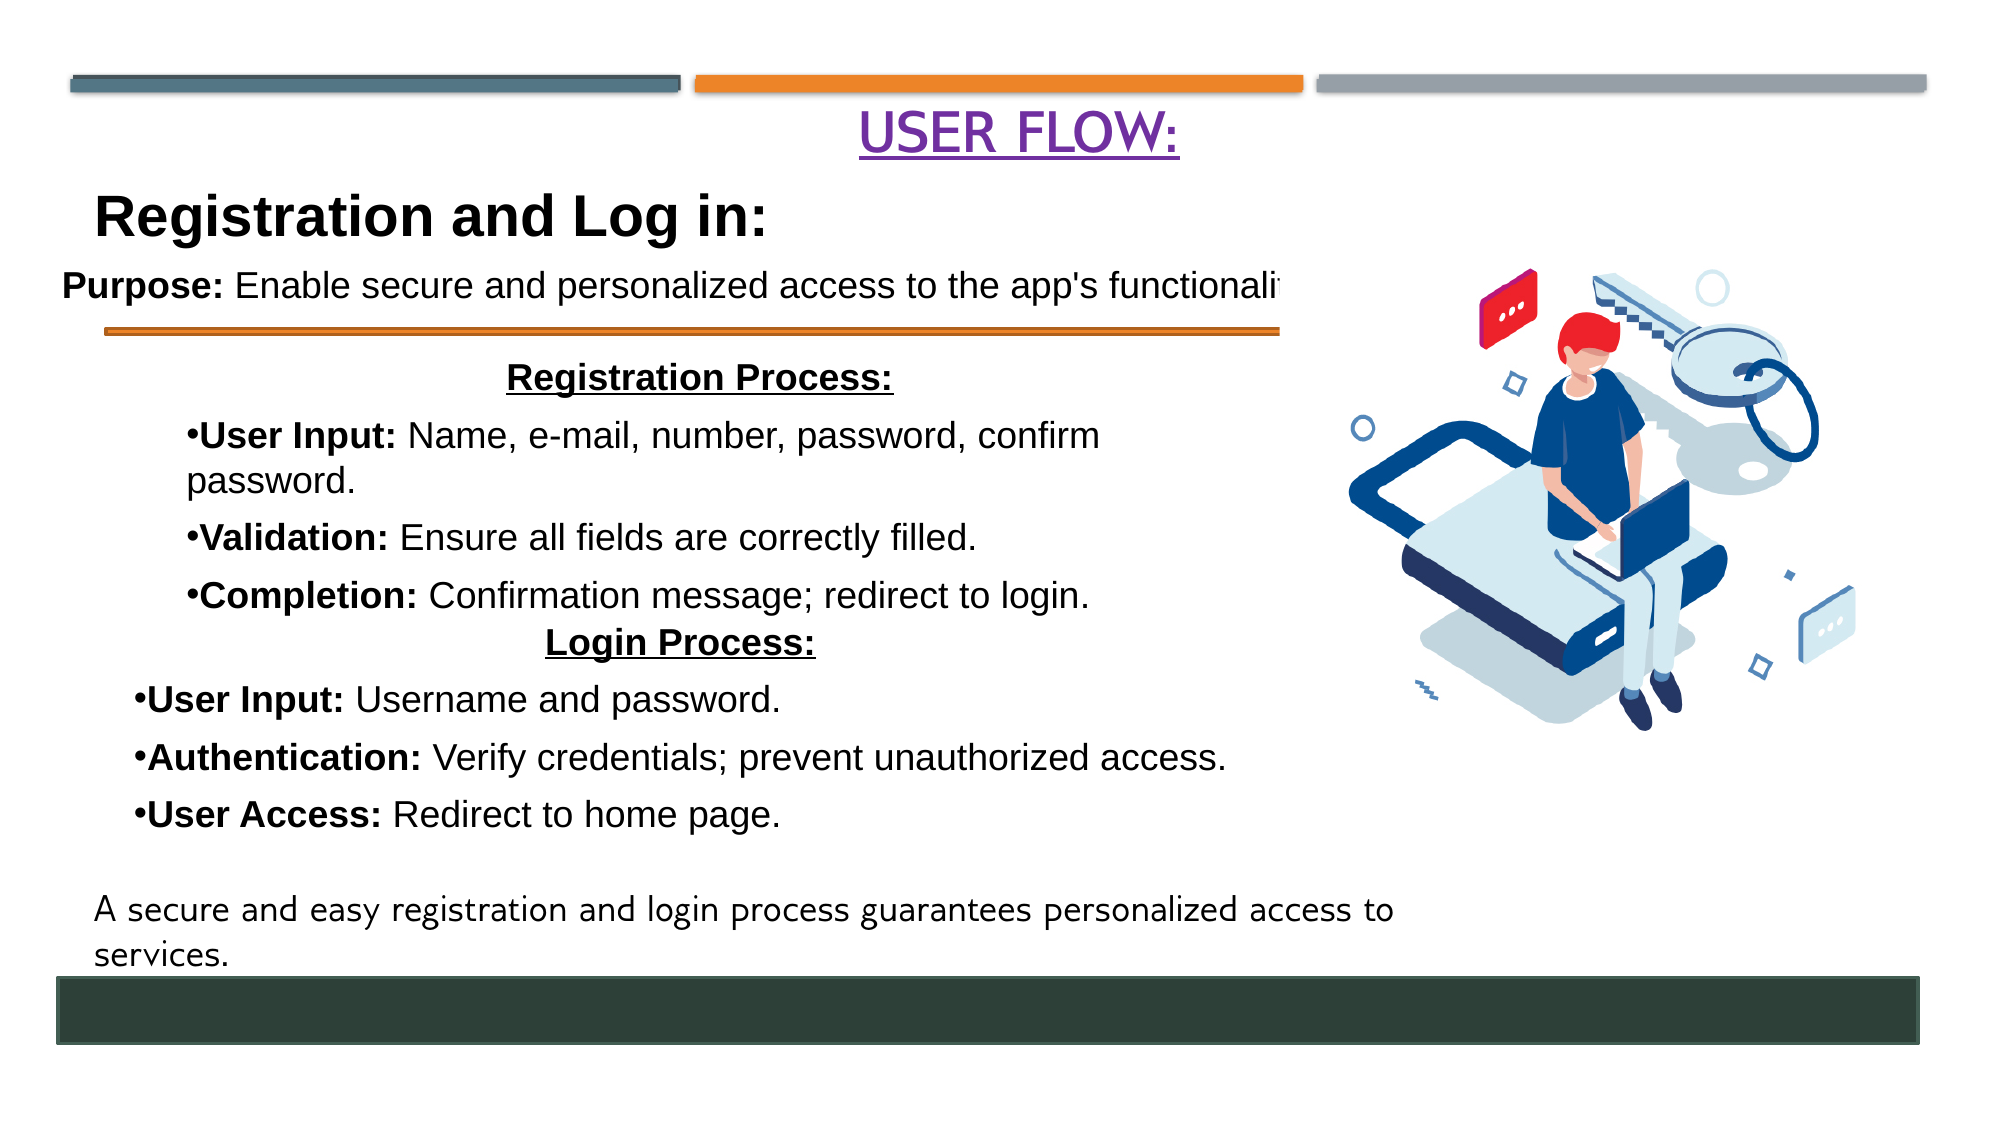

USER FLOW:
Registration and Log in:

Purpose: Enable secure and personalized access to the app's functionalities.

Registration Process:
User Input: Name, e-mail, number, password, confirm password.
Validation: Ensure all fields are correctly filled.
Completion: Confirmation message; redirect to login.
Login Process:
User Input: Username and password.
Authentication: Verify credentials; prevent unauthorized access.
User Access: Redirect to home page.
A secure and easy registration and login process guarantees personalized access to services.